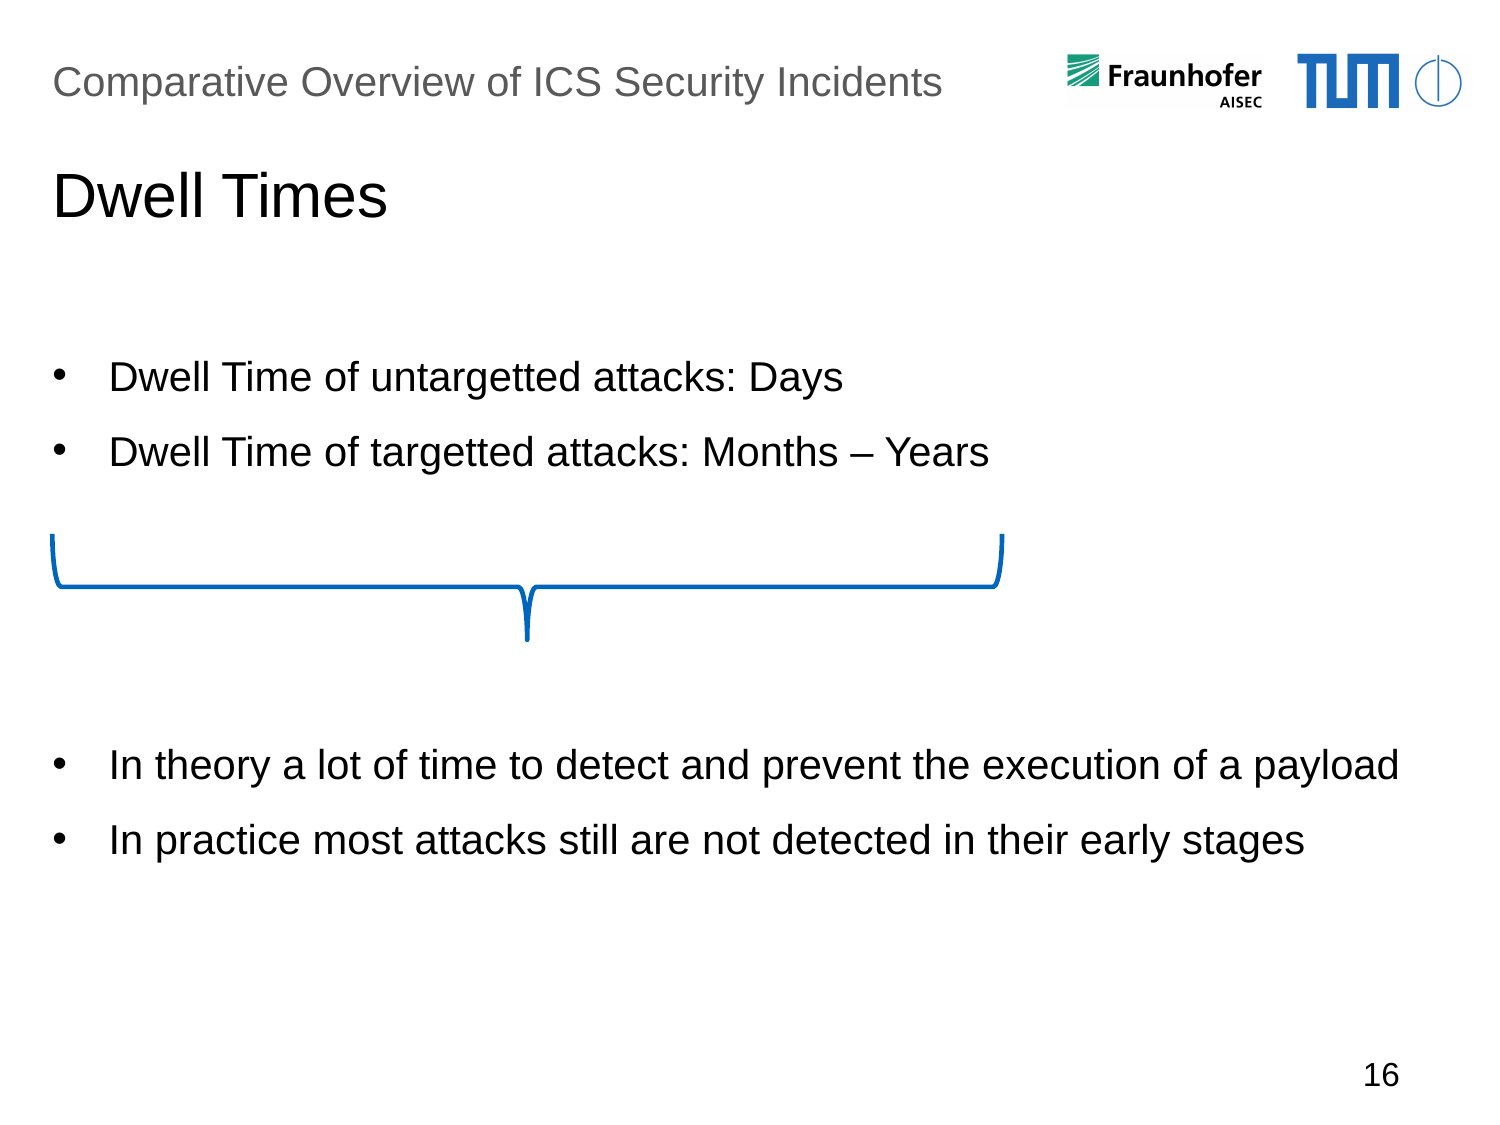

Comparative Overview of ICS Security Incidents

# Dwell Times
Dwell Time of untargetted attacks: Days
Dwell Time of targetted attacks: Months – Years

In theory a lot of time to detect and prevent the execution of a payload
In practice most attacks still are not detected in their early stages

16